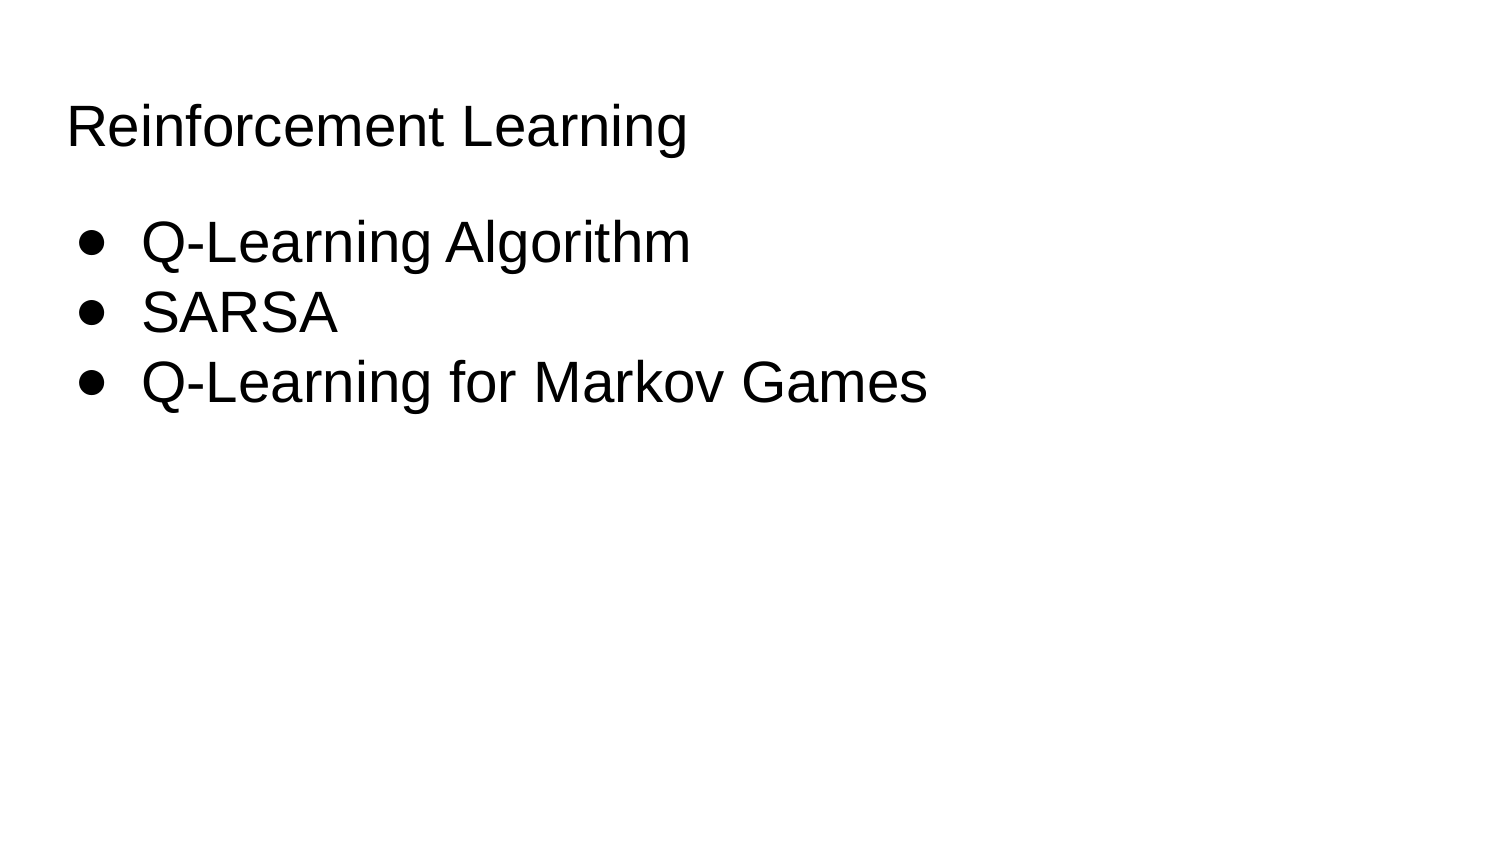

# Reinforcement Learning

Q-Learning Algorithm
SARSA
Q-Learning for Markov Games